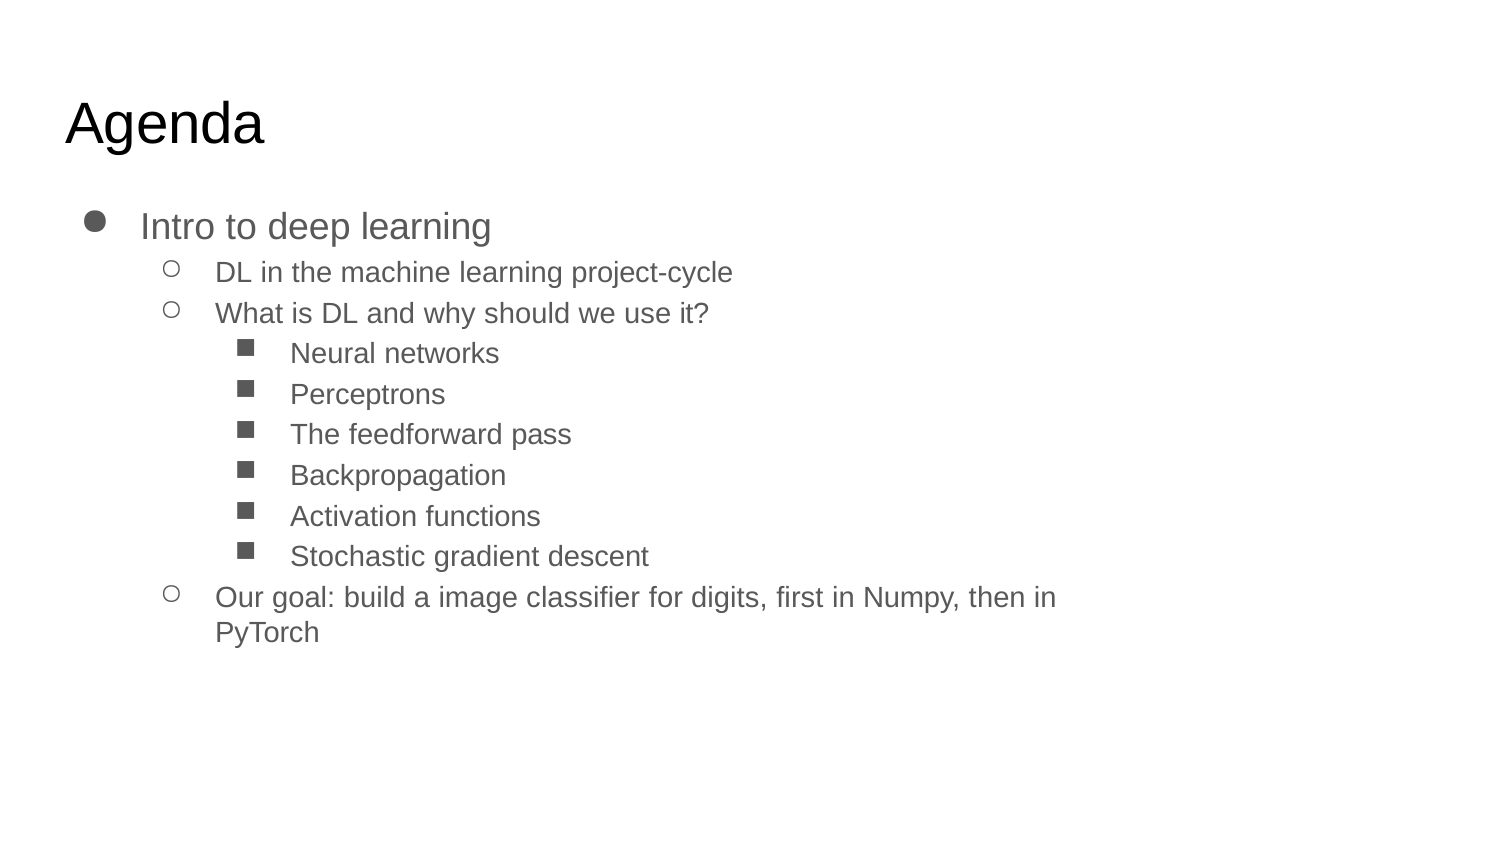

# Agenda
Intro to deep learning
DL in the machine learning project-cycle
What is DL and why should we use it?
Neural networks
Perceptrons
The feedforward pass
Backpropagation
Activation functions
Stochastic gradient descent
Our goal: build a image classifier for digits, first in Numpy, then in PyTorch